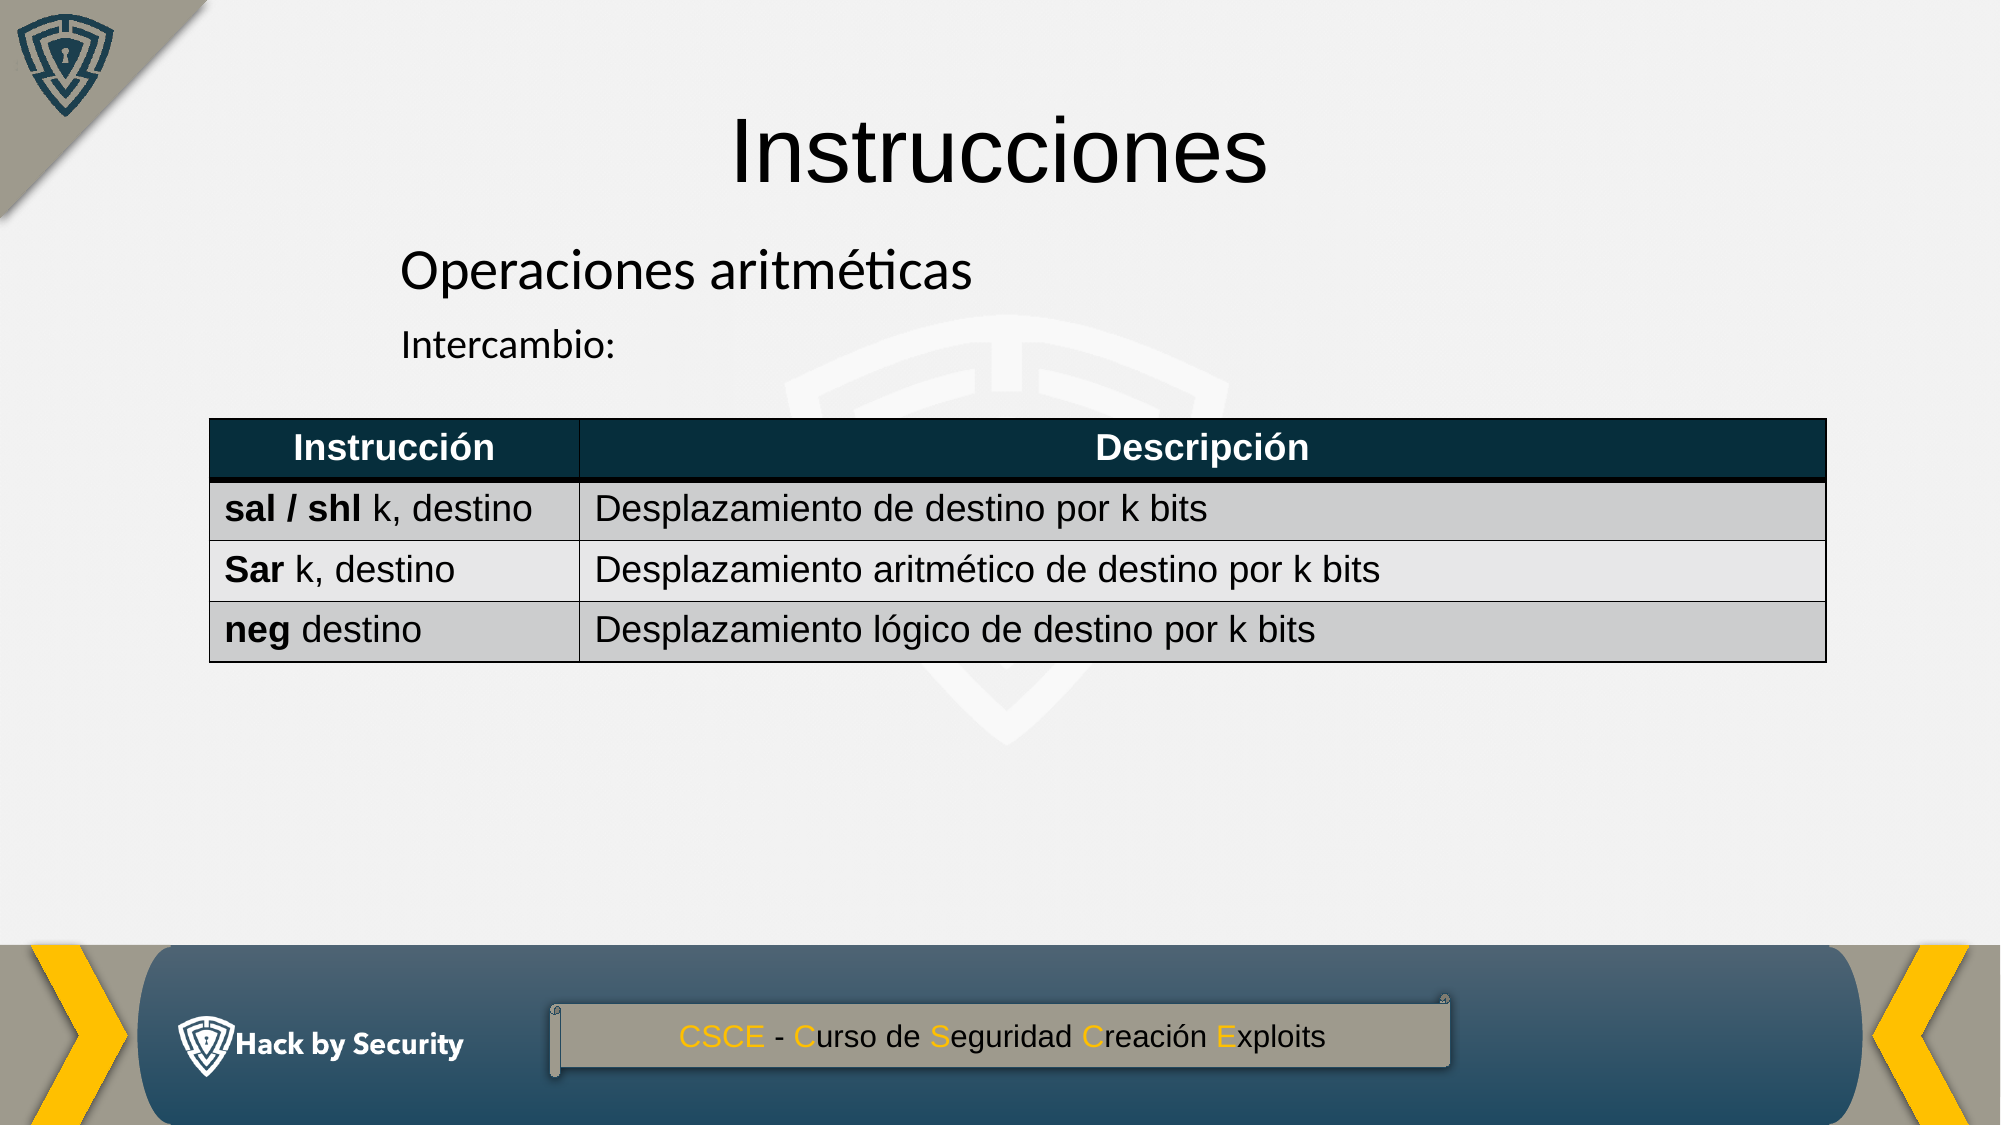

Instrucciones
Operaciones aritméticas
Intercambio:
| Instrucción | Descripción |
| --- | --- |
| sal / shl k, destino | Desplazamiento de destino por k bits |
| Sar k, destino | Desplazamiento aritmético de destino por k bits |
| neg destino | Desplazamiento lógico de destino por k bits |